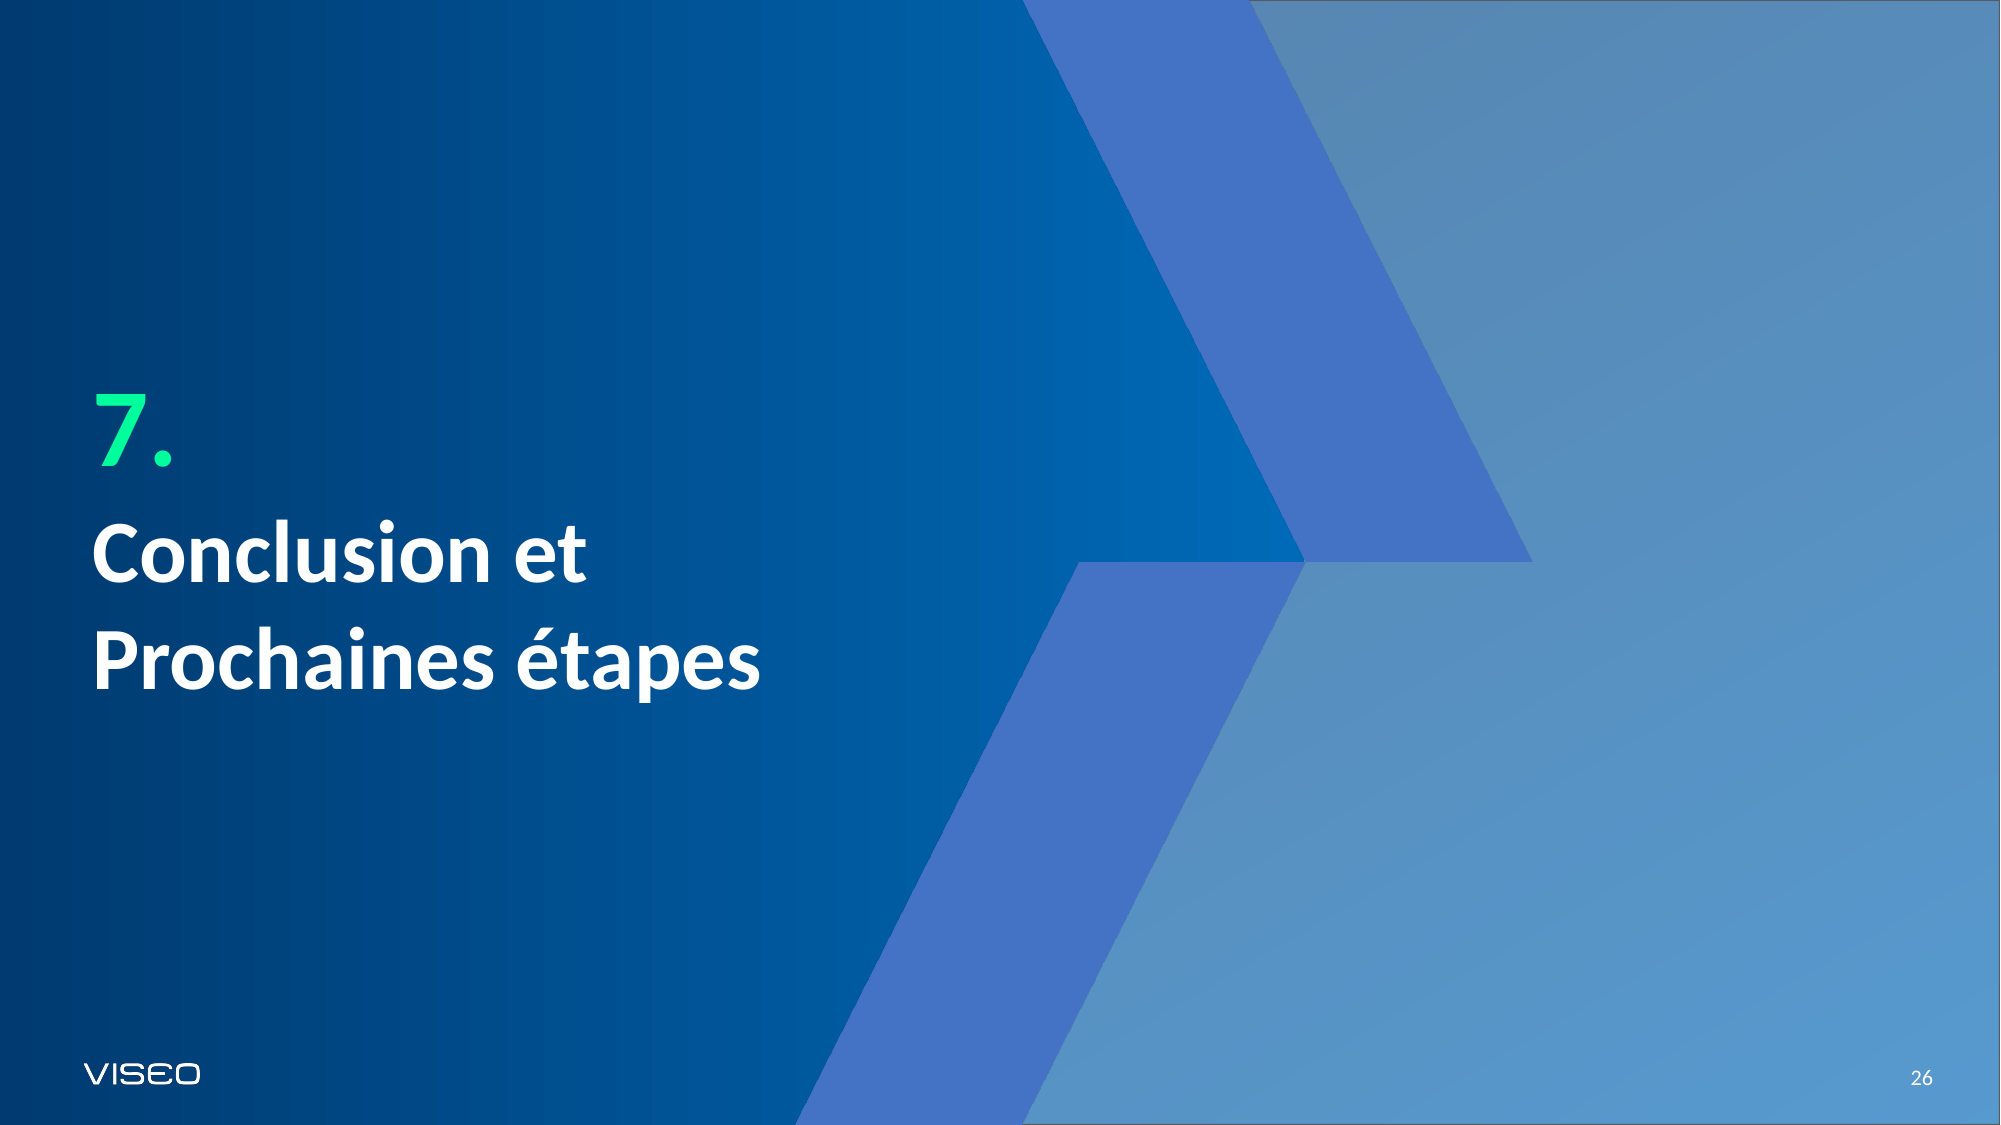

7.
# Conclusion et Prochaines étapes
26